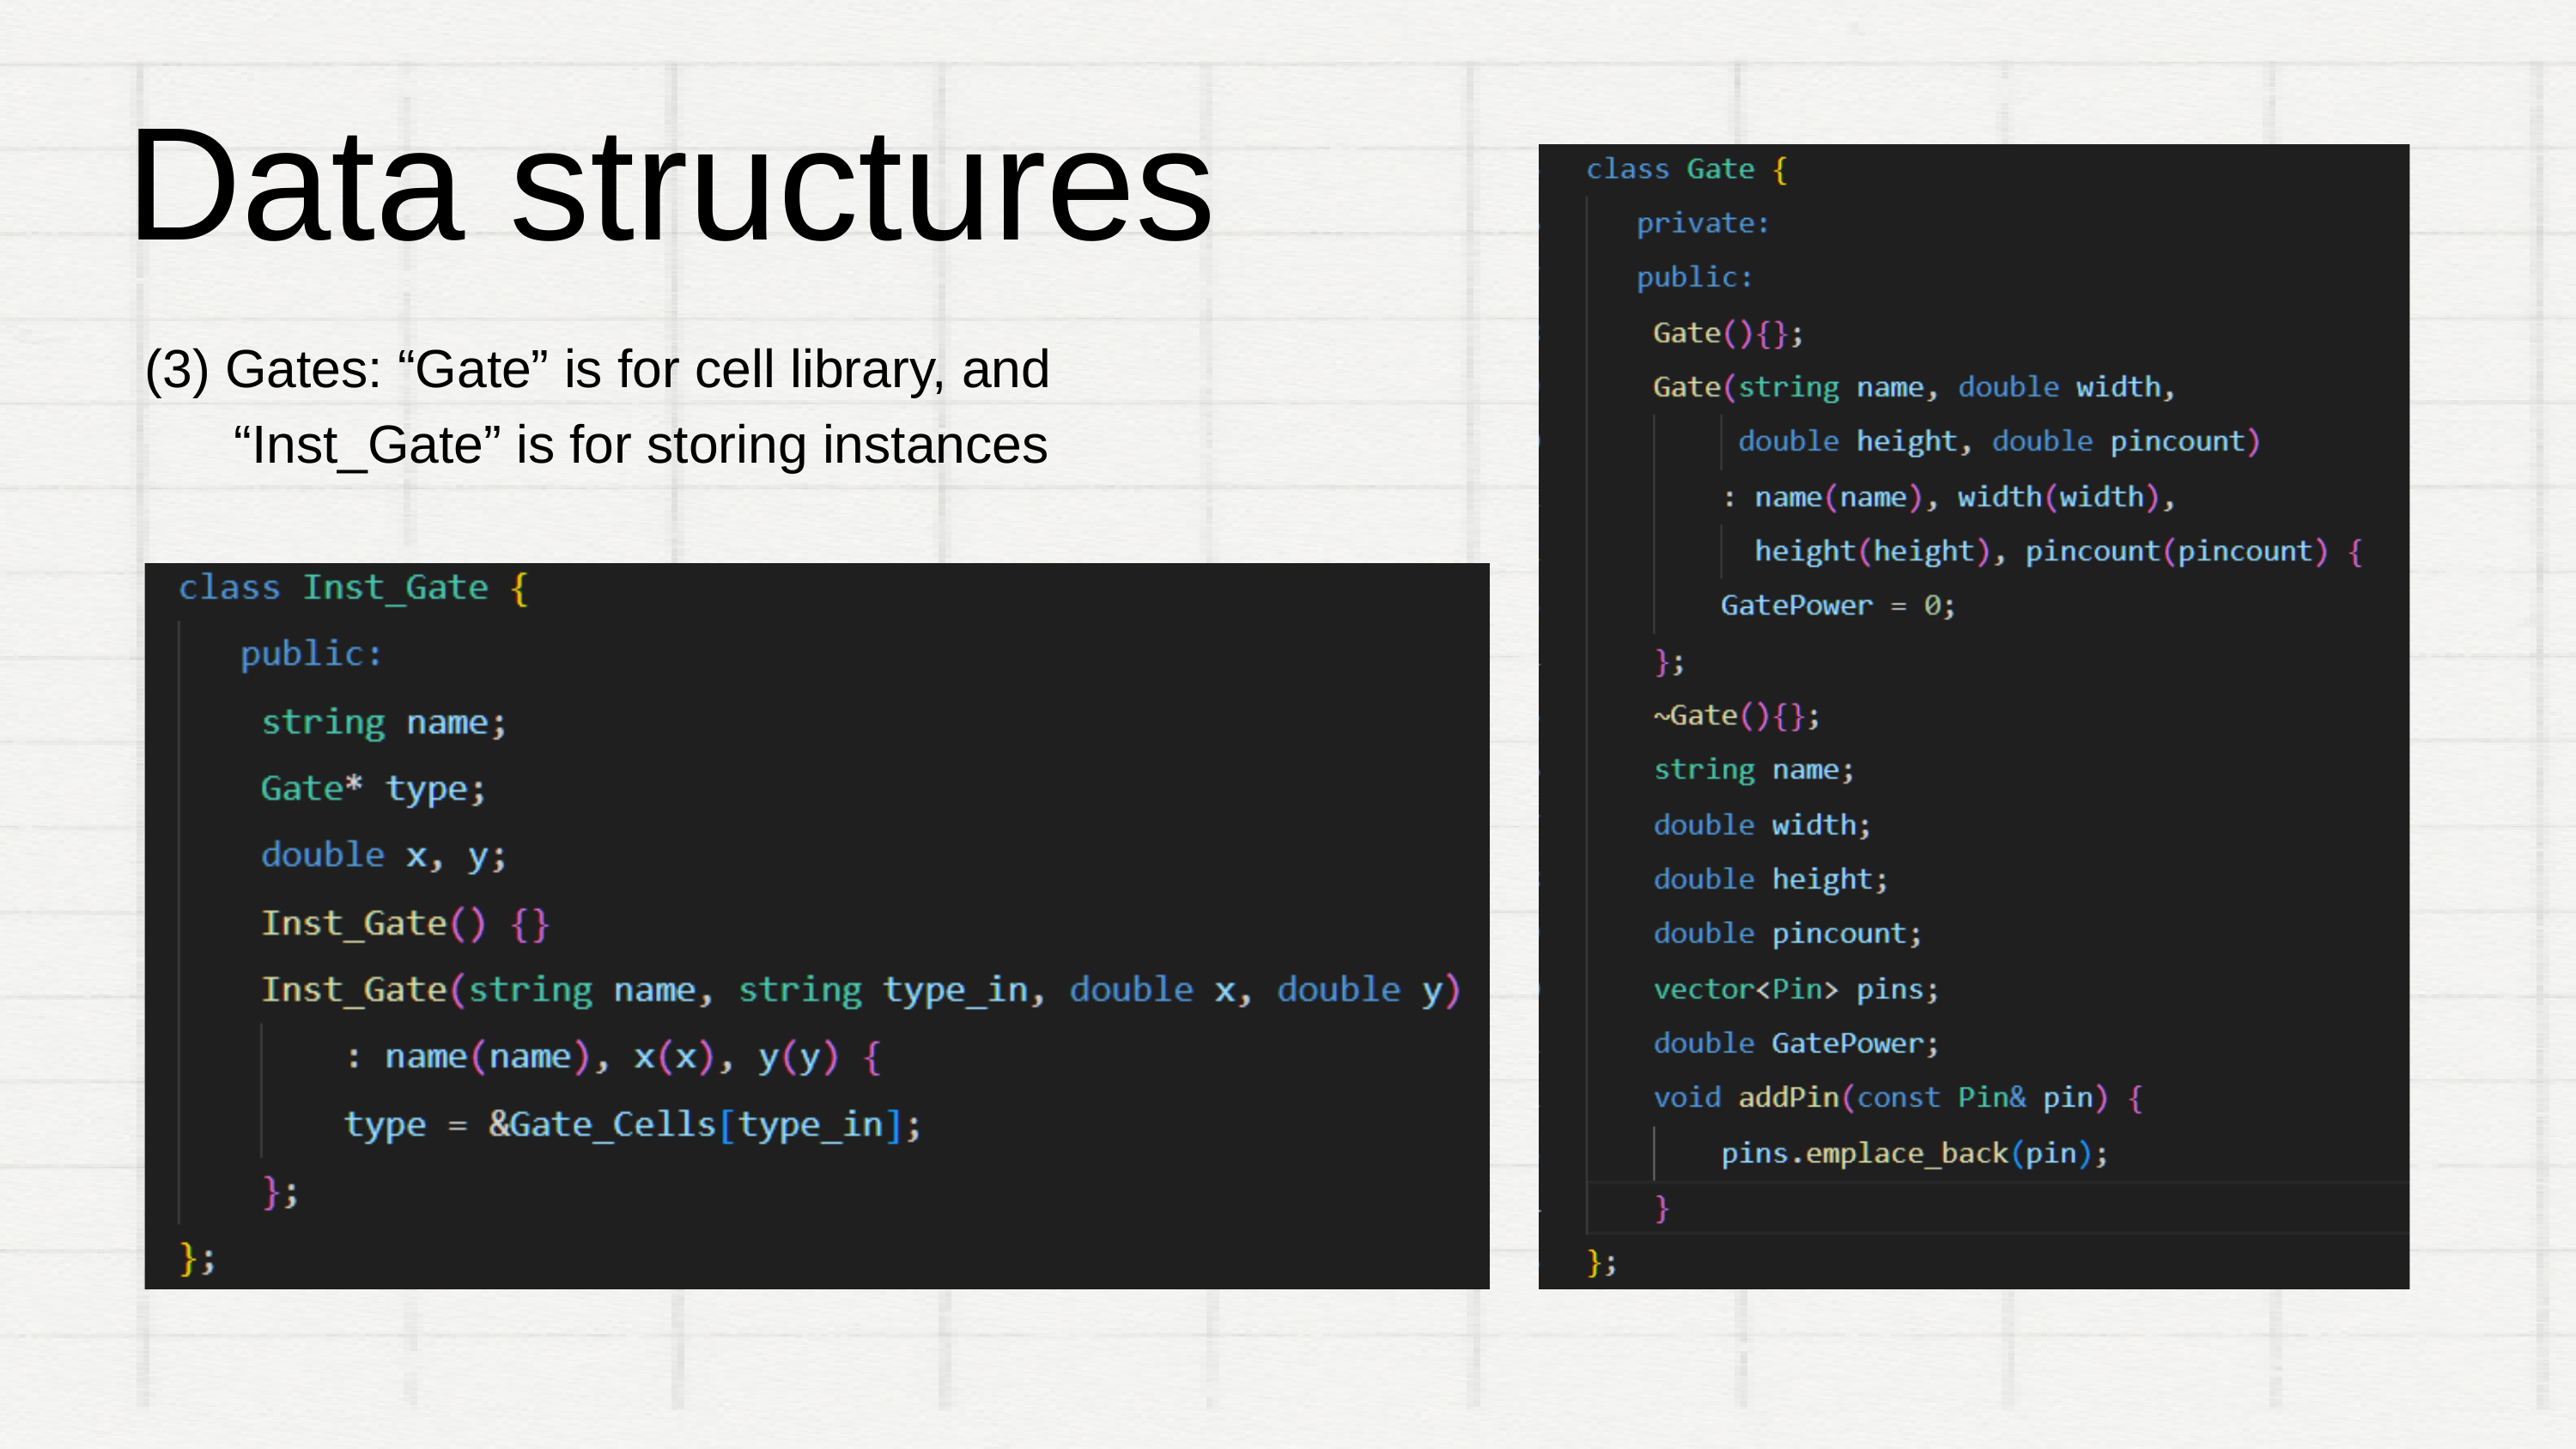

Data structures

(3) Gates: “Gate” is for cell library, and
      “Inst_Gate” is for storing instances